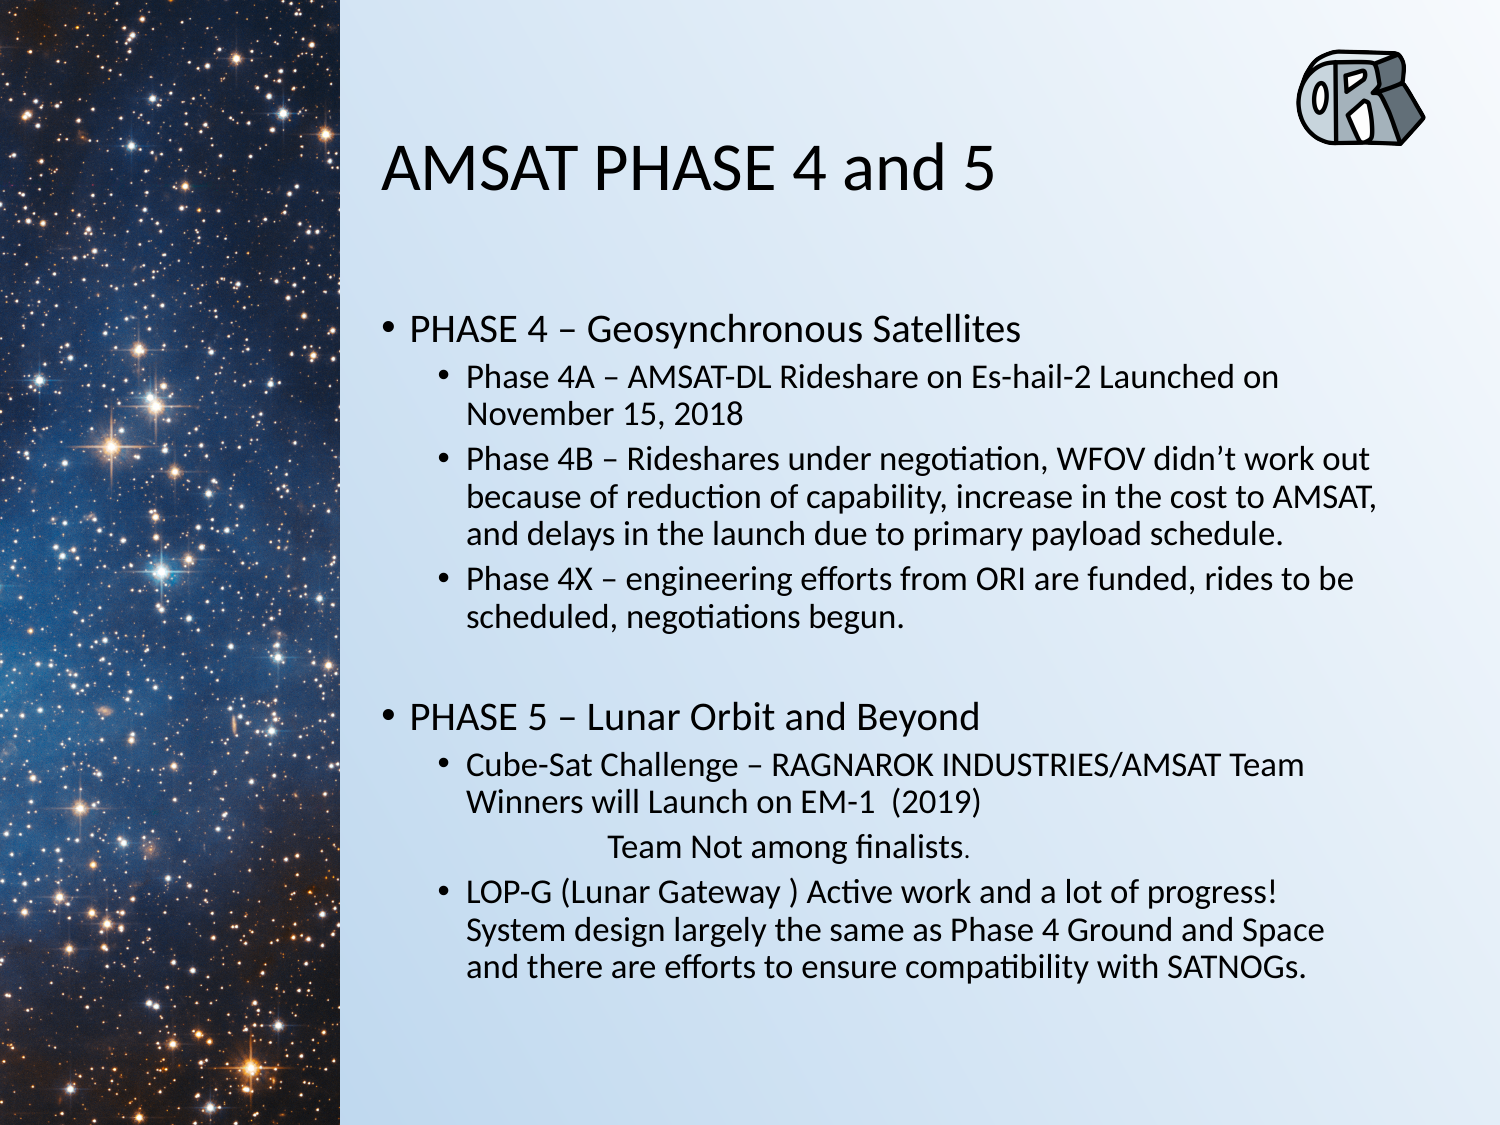

# AMSAT PHASE 4 and 5
PHASE 4 – Geosynchronous Satellites
Phase 4A – AMSAT-DL Rideshare on Es-hail-2 Launched on November 15, 2018
Phase 4B – Rideshares under negotiation, WFOV didn’t work out because of reduction of capability, increase in the cost to AMSAT, and delays in the launch due to primary payload schedule.
Phase 4X – engineering efforts from ORI are funded, rides to be scheduled, negotiations begun.

PHASE 5 – Lunar Orbit and Beyond
Cube-Sat Challenge – RAGNAROK INDUSTRIES/AMSAT Team 		Winners will Launch on EM-1  (2019)
Team Not among finalists.
LOP-G (Lunar Gateway ) Active work and a lot of progress! System design largely the same as Phase 4 Ground and Space and there are efforts to ensure compatibility with SATNOGs.